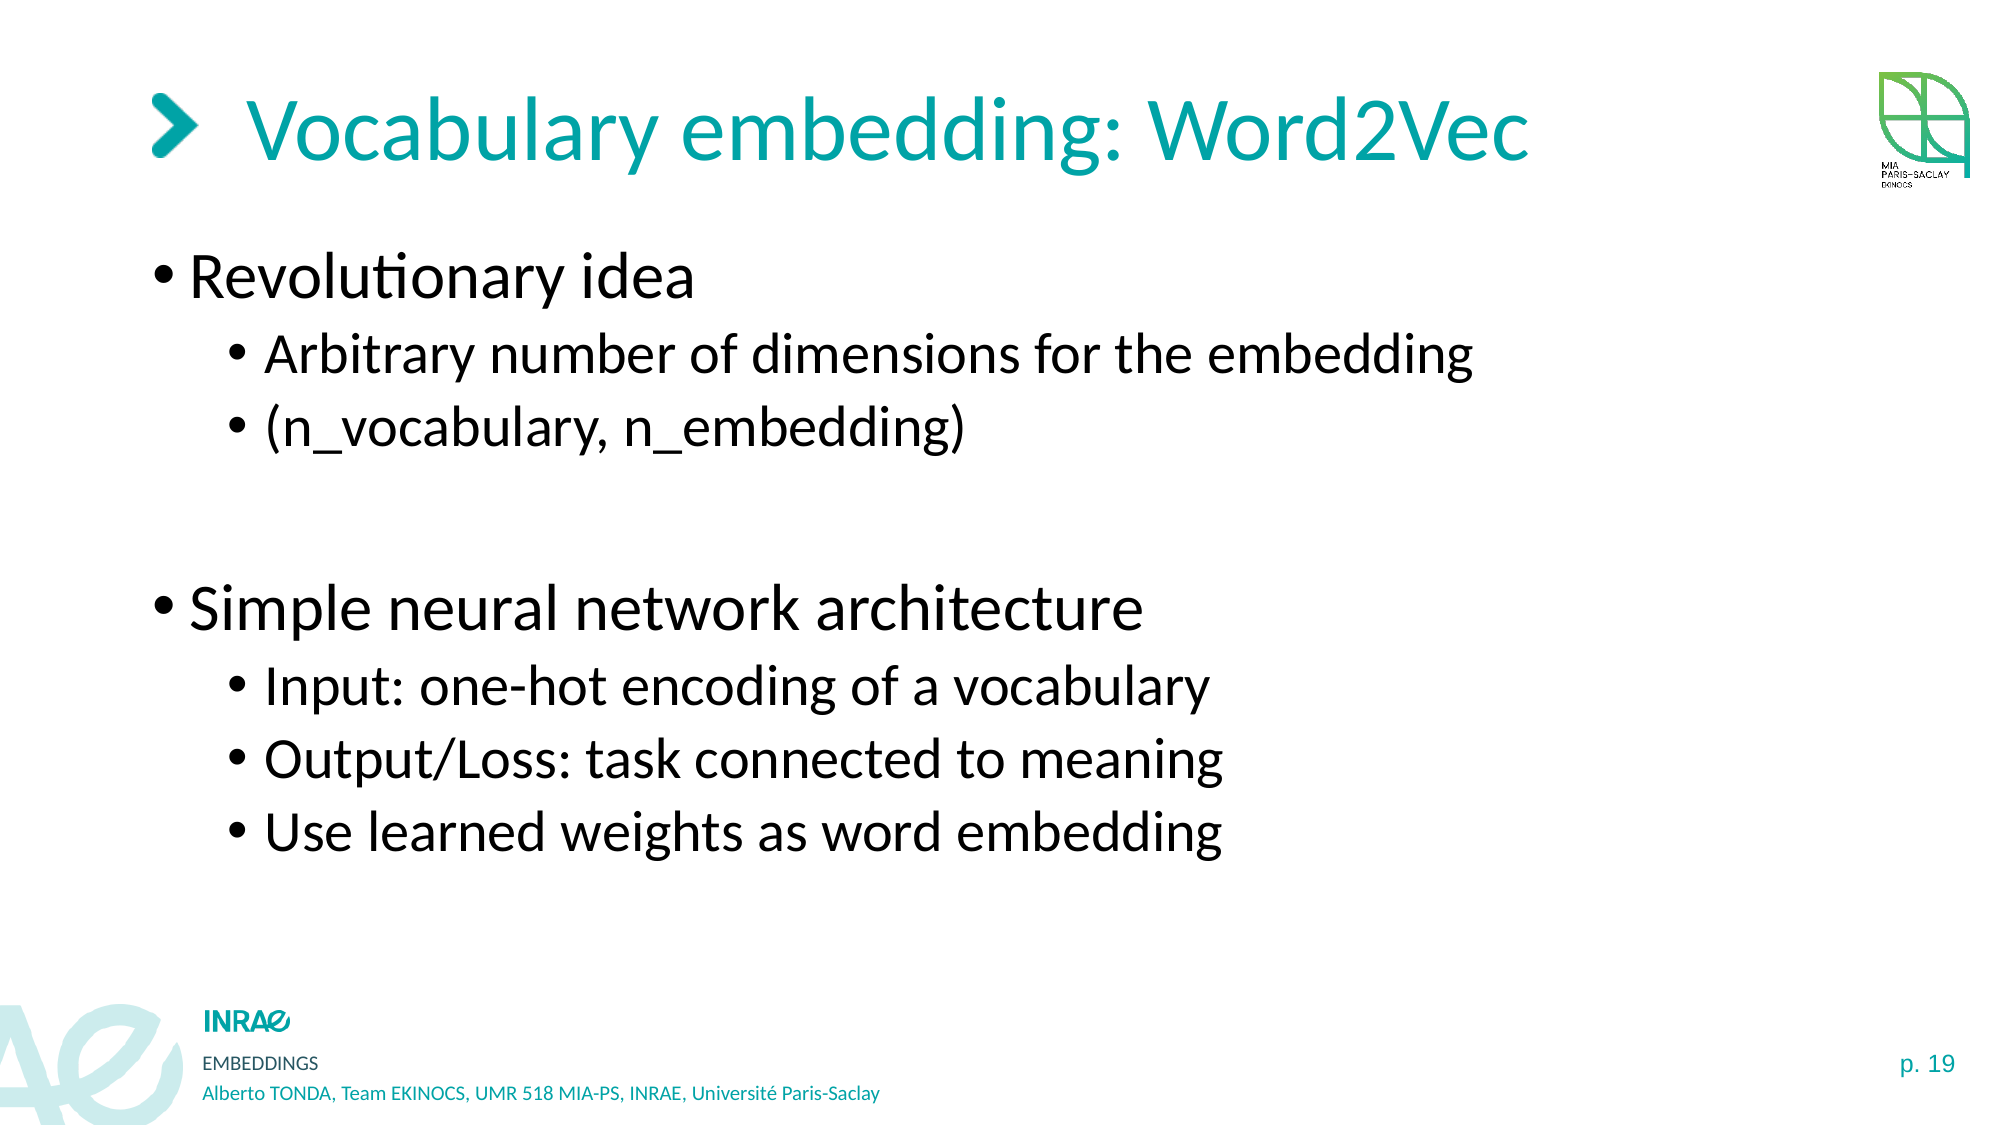

# Vocabulary embedding: Word2Vec
Revolutionary idea
Arbitrary number of dimensions for the embedding
(n_vocabulary, n_embedding)

Simple neural network architecture
Input: one-hot encoding of a vocabulary
Output/Loss: task connected to meaning
Use learned weights as word embedding